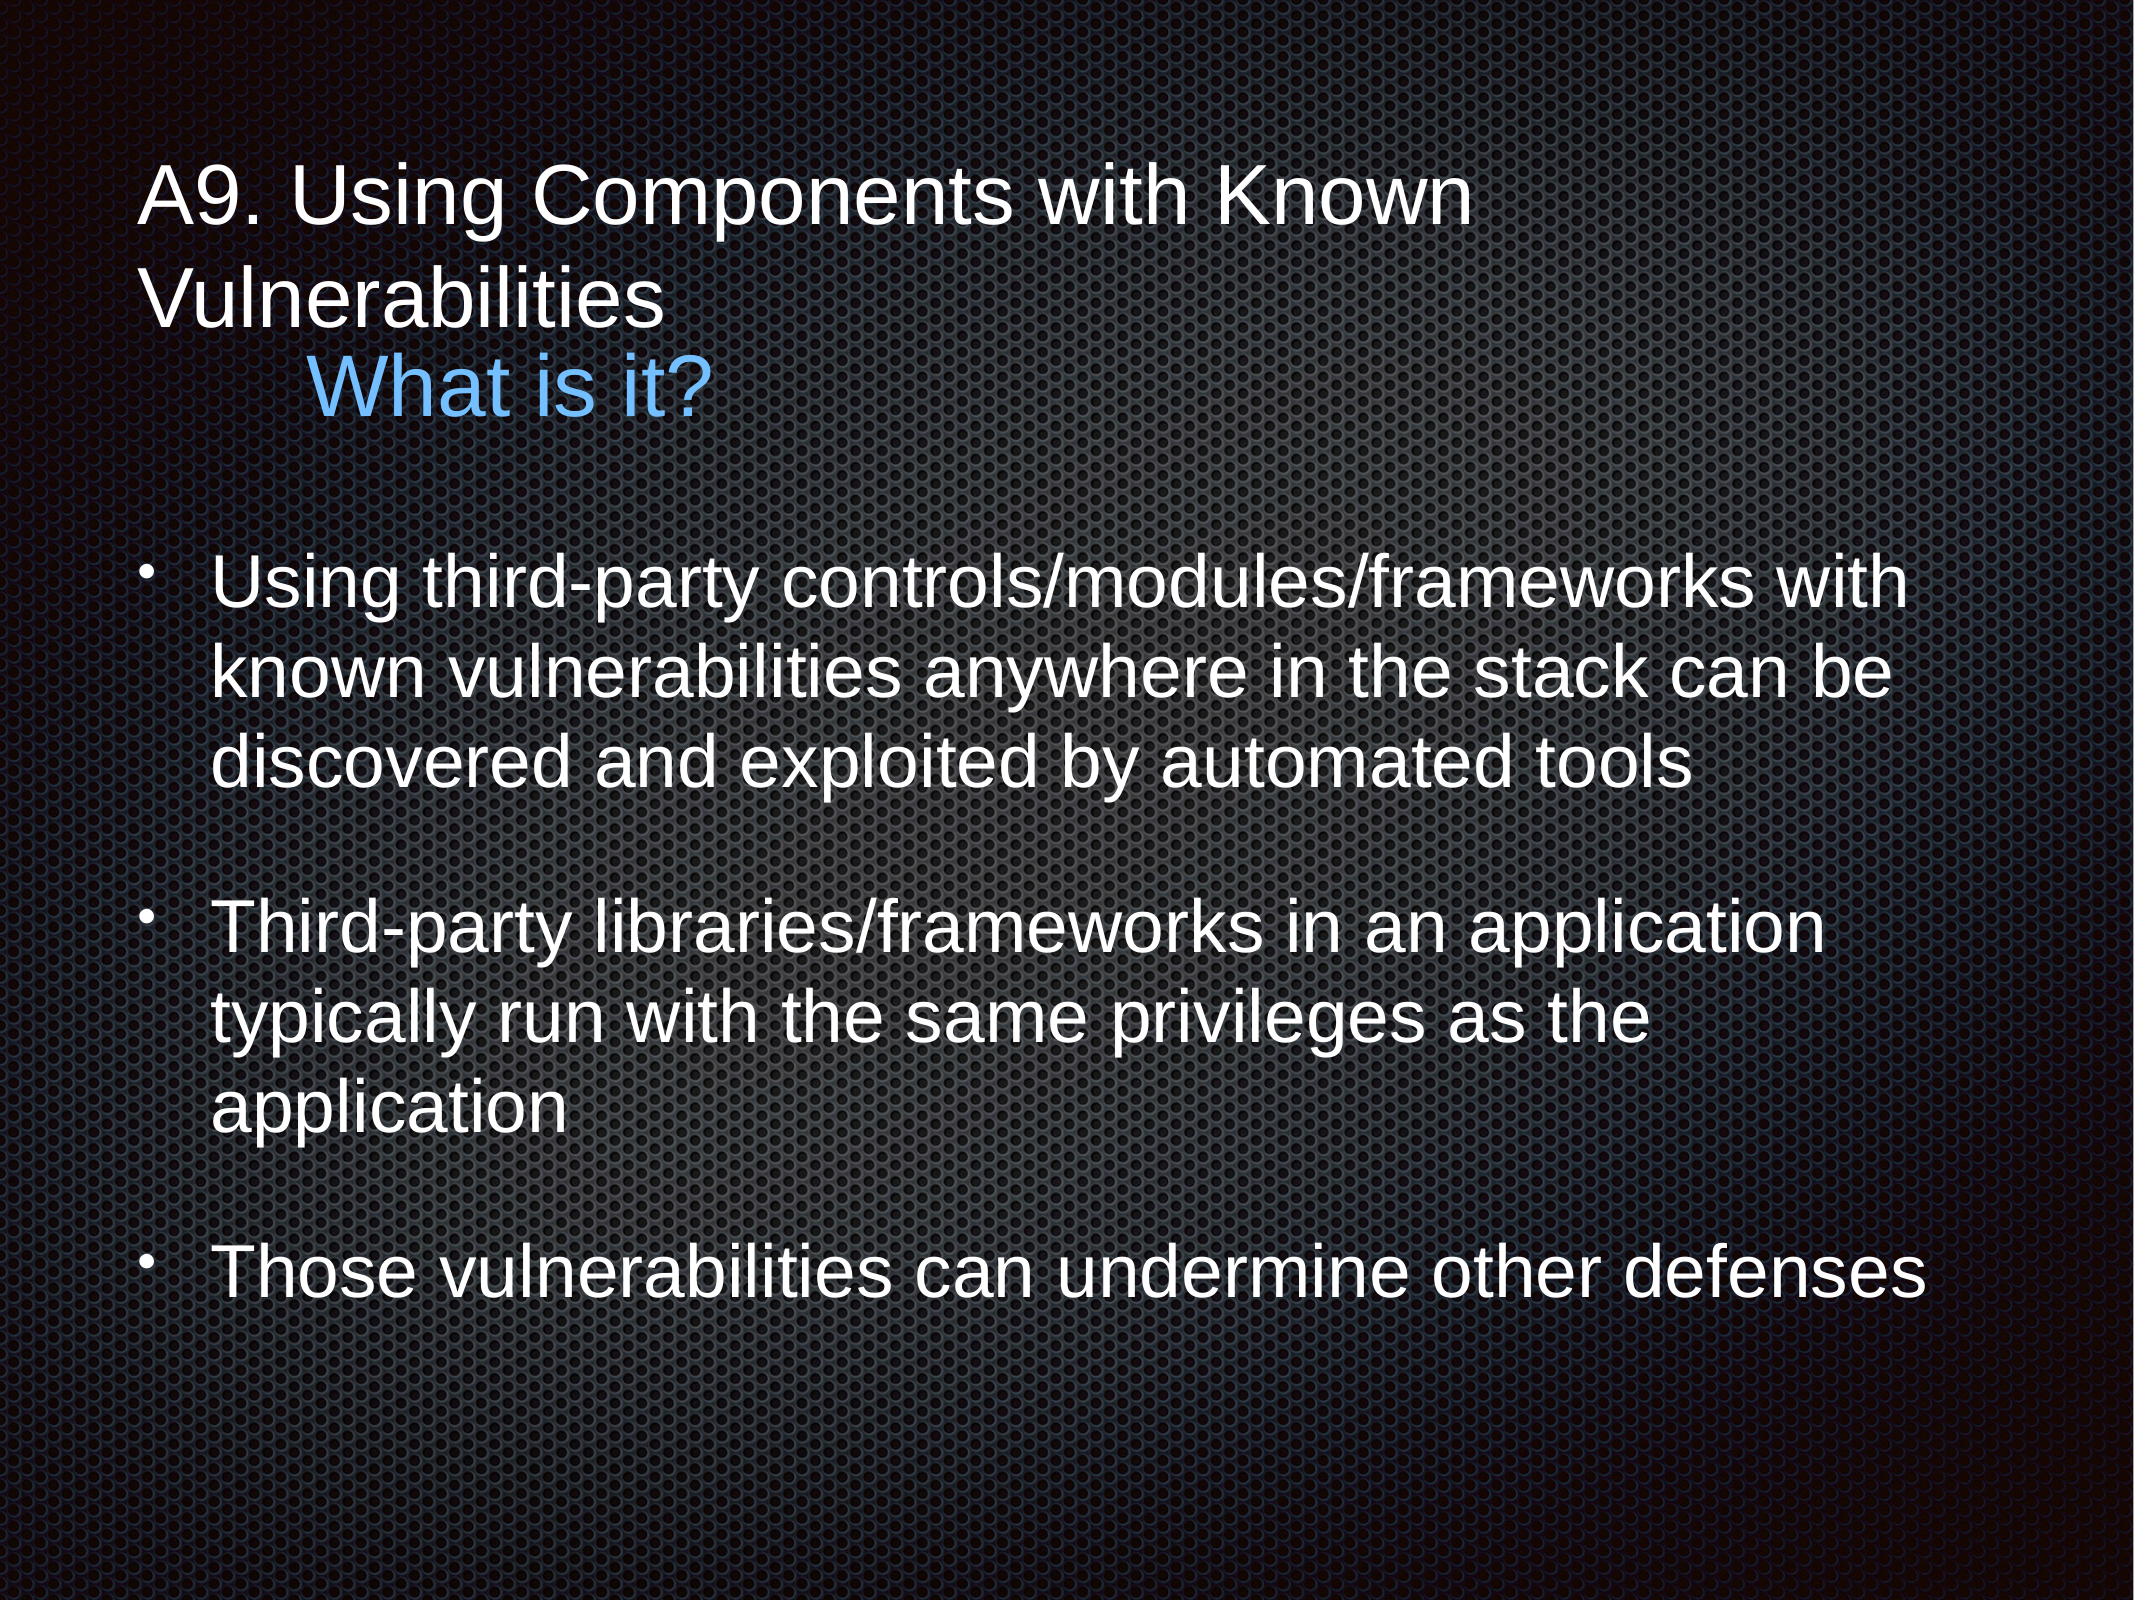

# A9. Using Components with Known Vulnerabilities
What is it?
Using third-party controls/modules/frameworks with known vulnerabilities anywhere in the stack can be discovered and exploited by automated tools
Third-party libraries/frameworks in an application typically run with the same privileges as the application
Those vulnerabilities can undermine other defenses